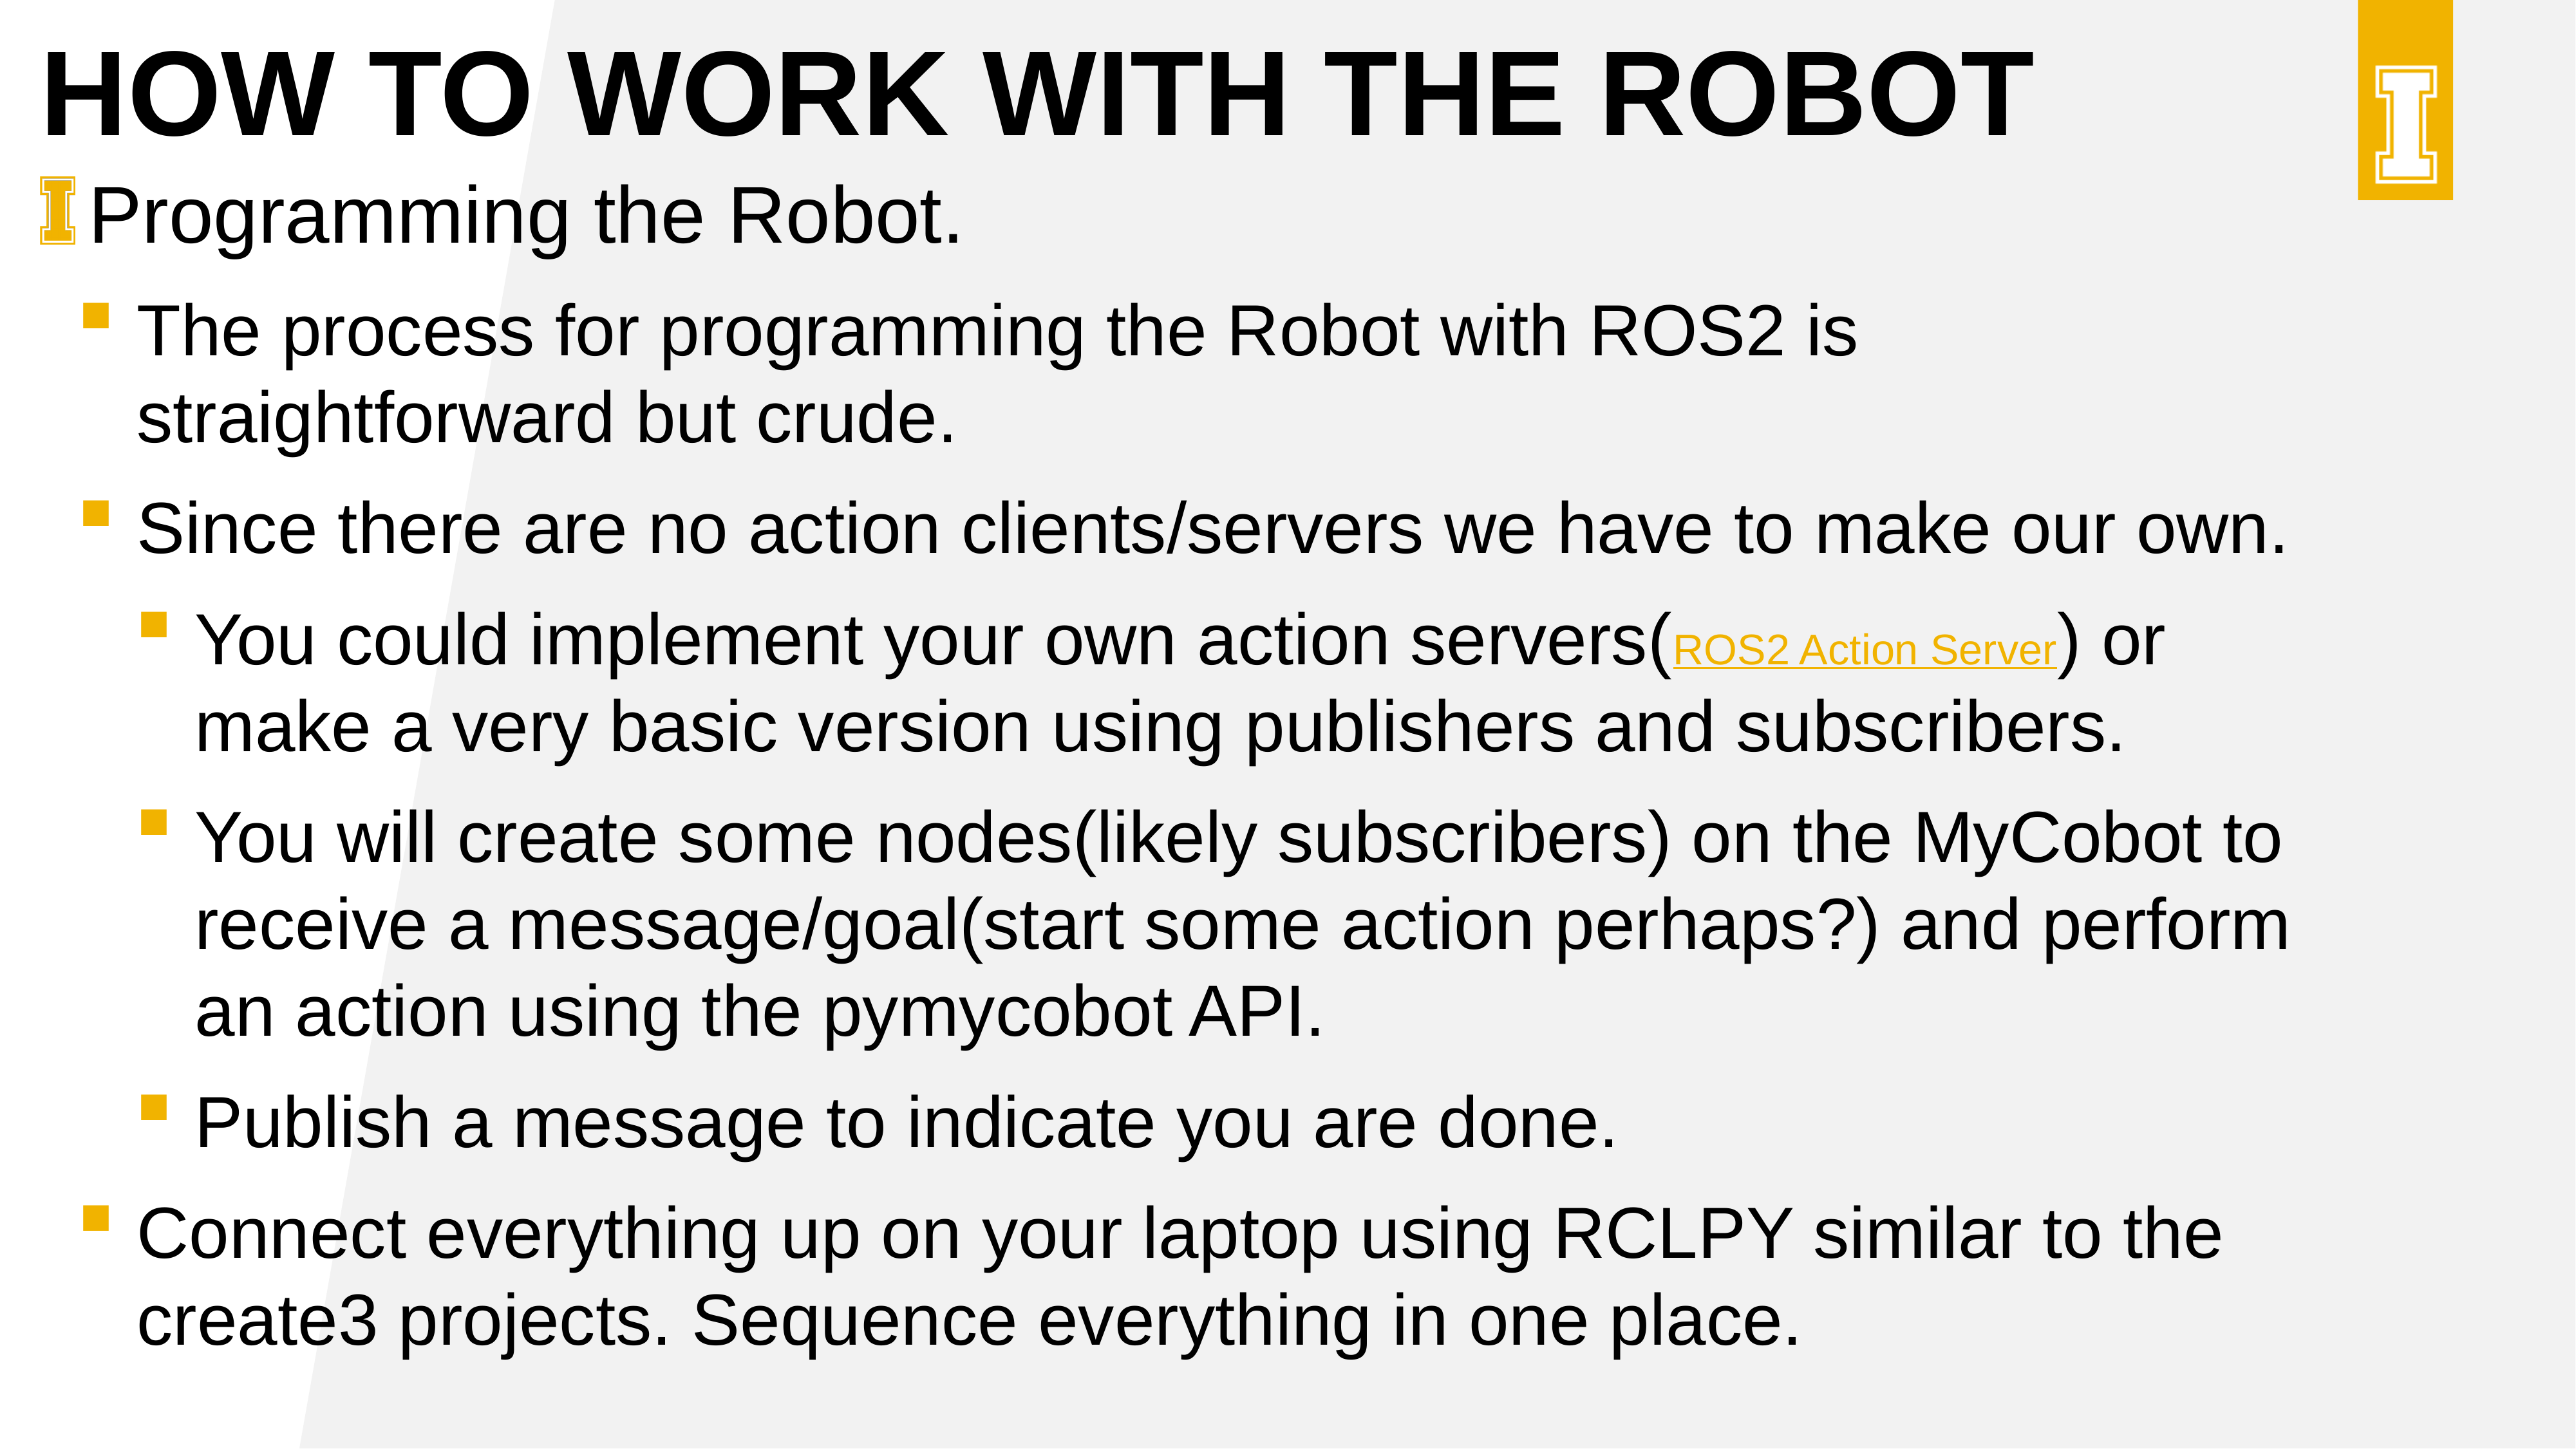

# How to work with the robot
Programming the Robot.
The process for programming the Robot with ROS2 is straightforward but crude.
Since there are no action clients/servers we have to make our own.
You could implement your own action servers(ROS2 Action Server) or make a very basic version using publishers and subscribers.
You will create some nodes(likely subscribers) on the MyCobot to receive a message/goal(start some action perhaps?) and perform an action using the pymycobot API.
Publish a message to indicate you are done.
Connect everything up on your laptop using RCLPY similar to the create3 projects. Sequence everything in one place.